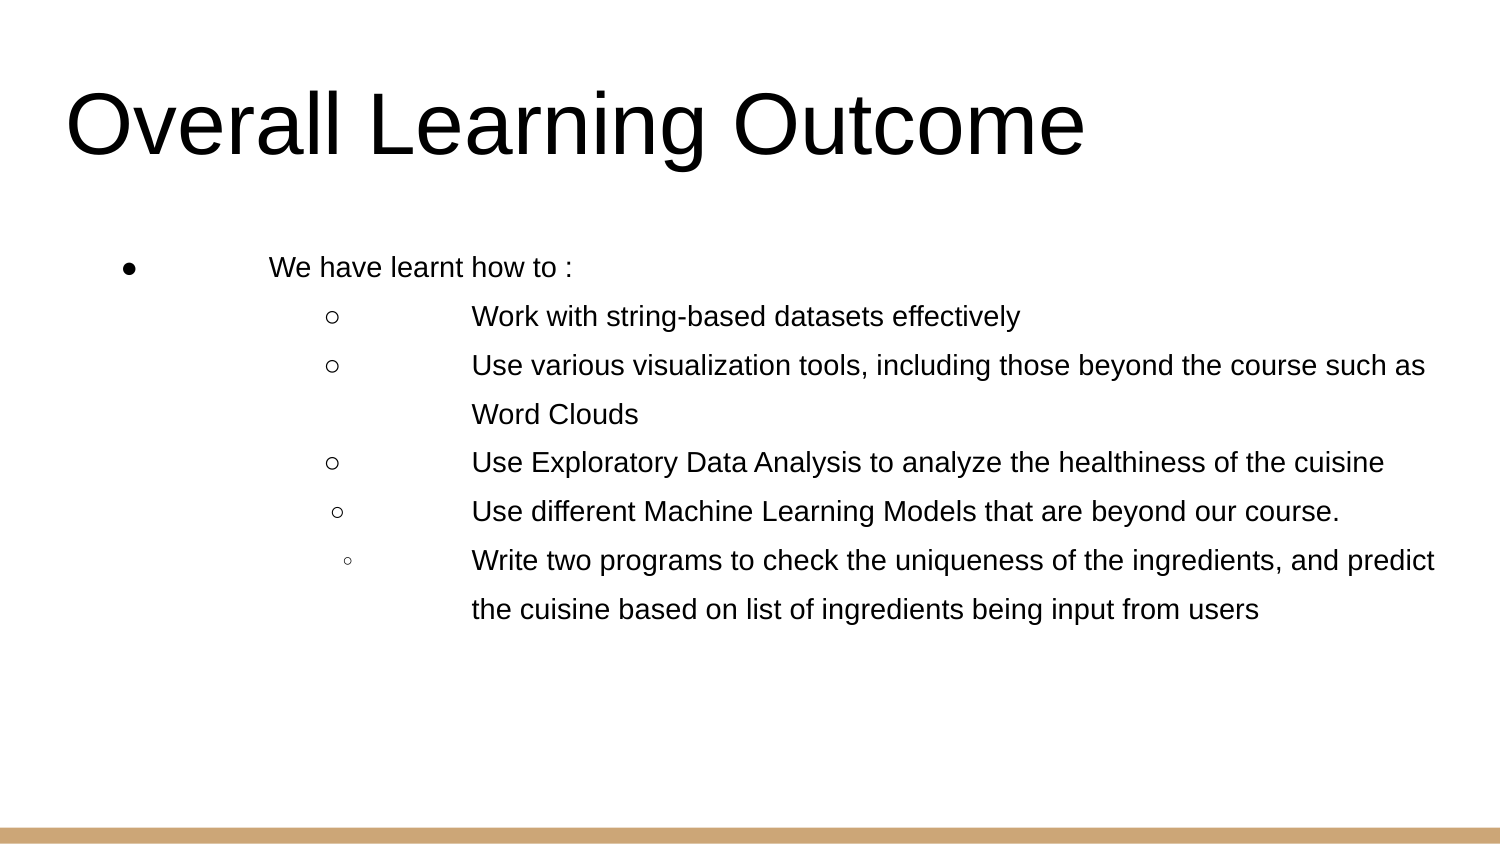

Overall Learning Outcome
We have learnt how to :
Work with string-based datasets effectively
Use various visualization tools, including those beyond the course such as Word Clouds
Use Exploratory Data Analysis to analyze the healthiness of the cuisine
Use different Machine Learning Models that are beyond our course.
Write two programs to check the uniqueness of the ingredients, and predict the cuisine based on list of ingredients being input from users